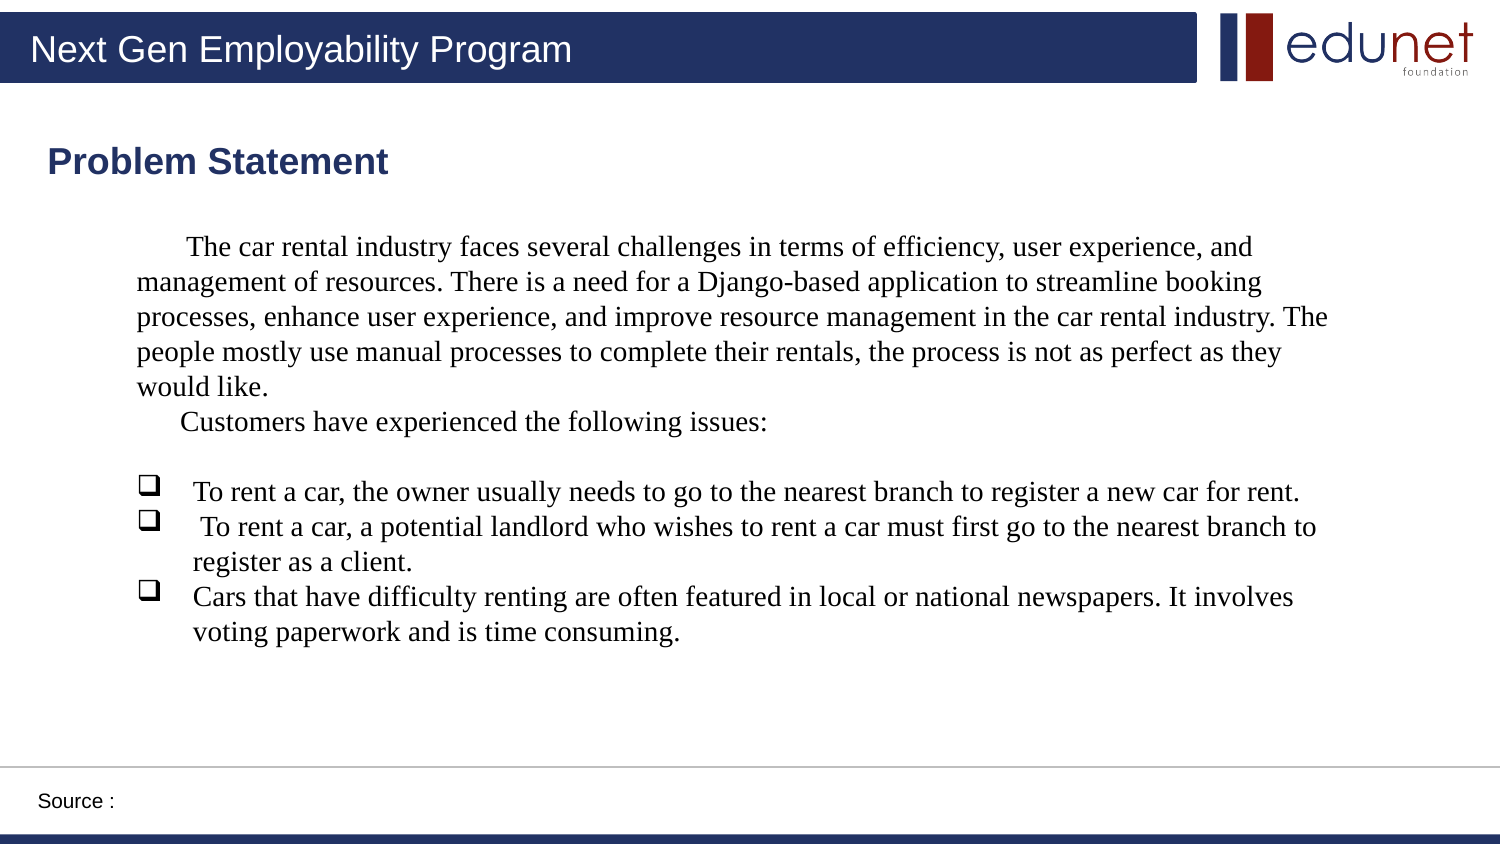

Problem Statement
      The car rental industry faces several challenges in terms of efficiency, user experience, and management of resources. There is a need for a Django-based application to streamline booking processes, enhance user experience, and improve resource management in the car rental industry. The people mostly use manual processes to complete their rentals, the process is not as perfect as they would like.
      Customers have experienced the following issues:

To rent a car, the owner usually needs to go to the nearest branch to register a new car for rent.
 To rent a car, a potential landlord who wishes to rent a car must first go to the nearest branch to register as a client.
Cars that have difficulty renting are often featured in local or national newspapers. It involves voting paperwork and is time consuming.
Source :